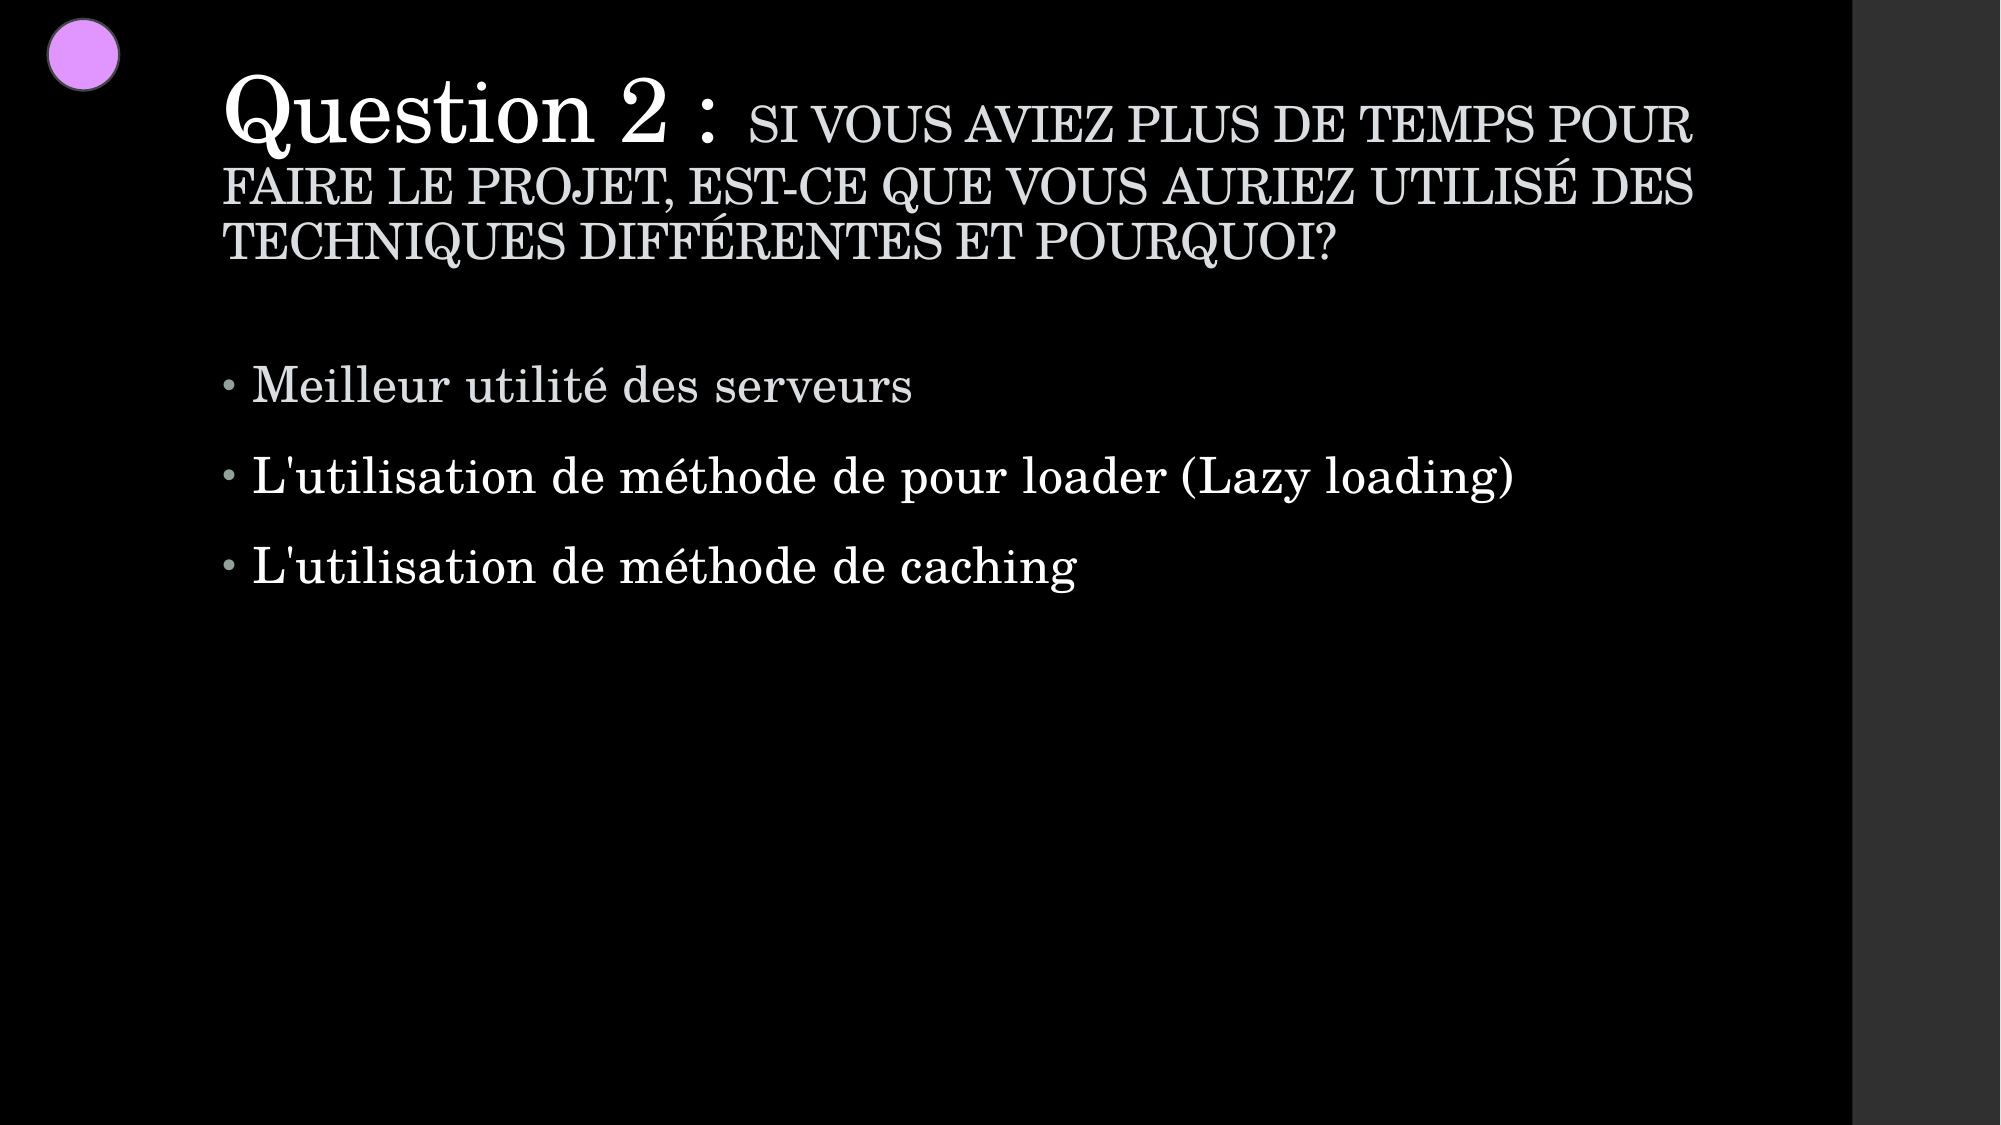

# Question 2 : Si vous aviez plus de temps pour faire le projet, est-ce que vous auriez utilisé des techniques différentes et pourquoi?
Meilleur utilité des serveurs
L'utilisation de méthode de pour loader (Lazy loading)
L'utilisation de méthode de caching